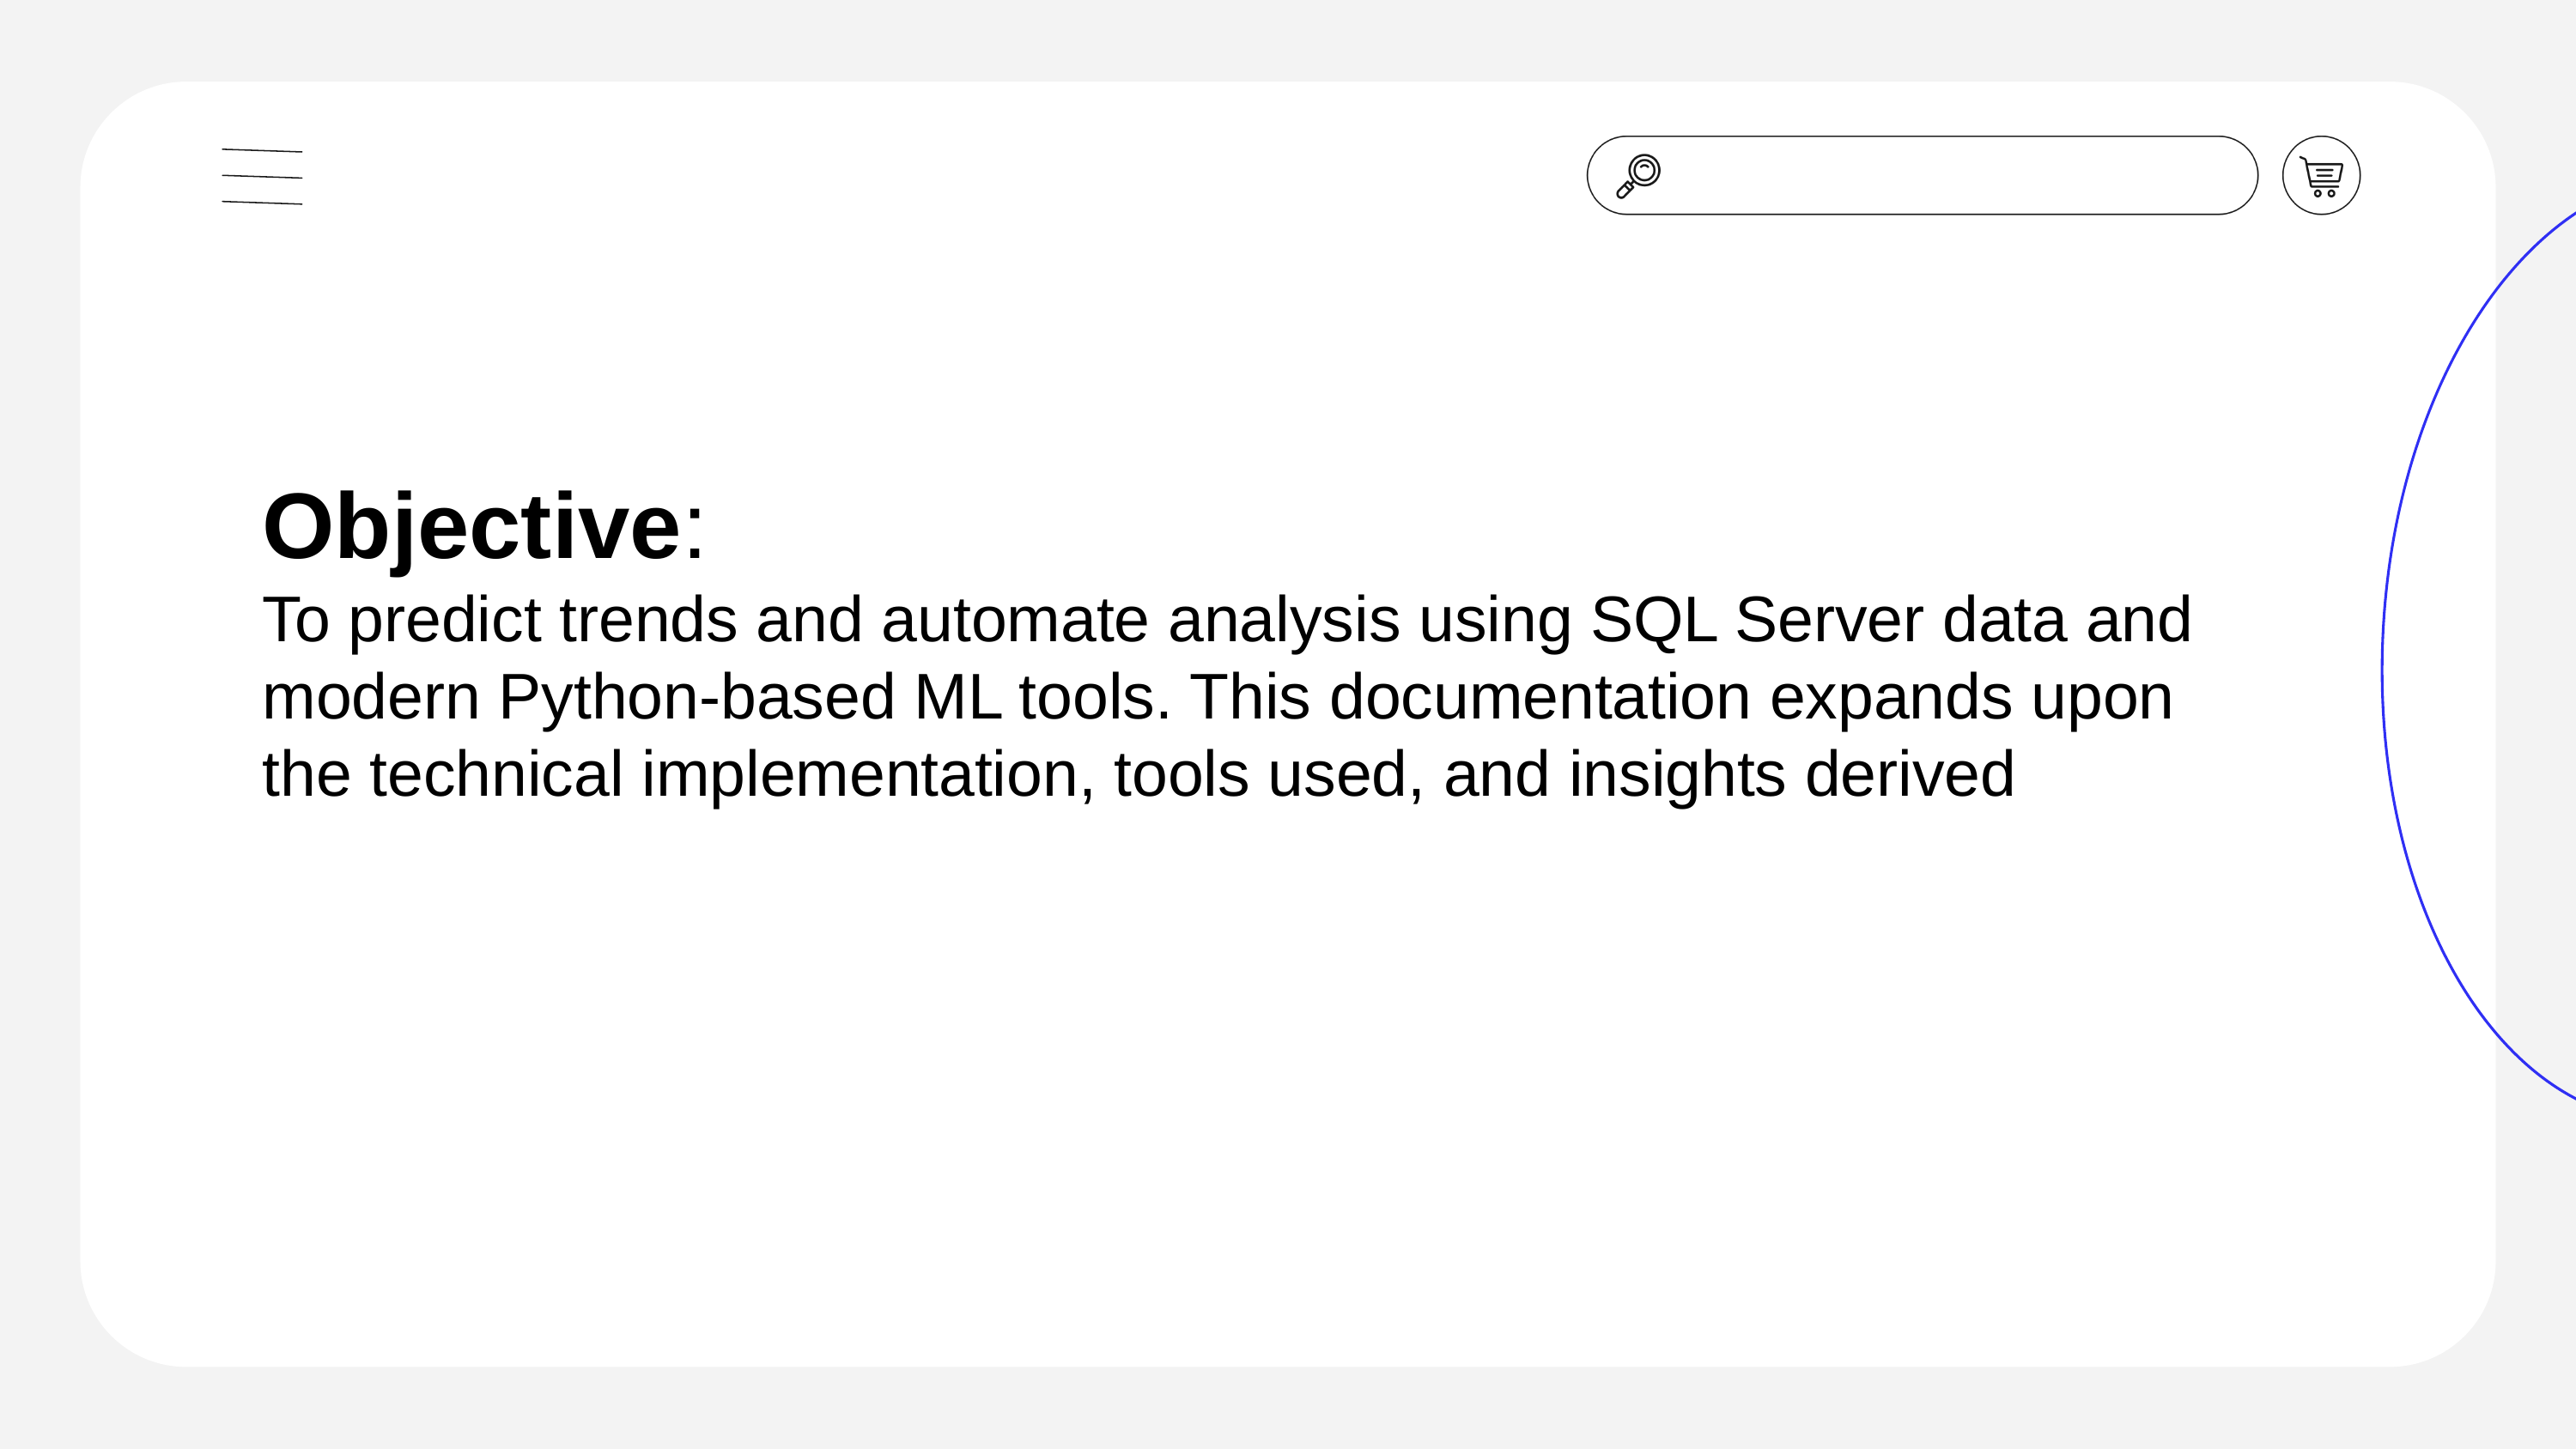

Objective:
To predict trends and automate analysis using SQL Server data and modern Python-based ML tools. This documentation expands upon the technical implementation, tools used, and insights derived